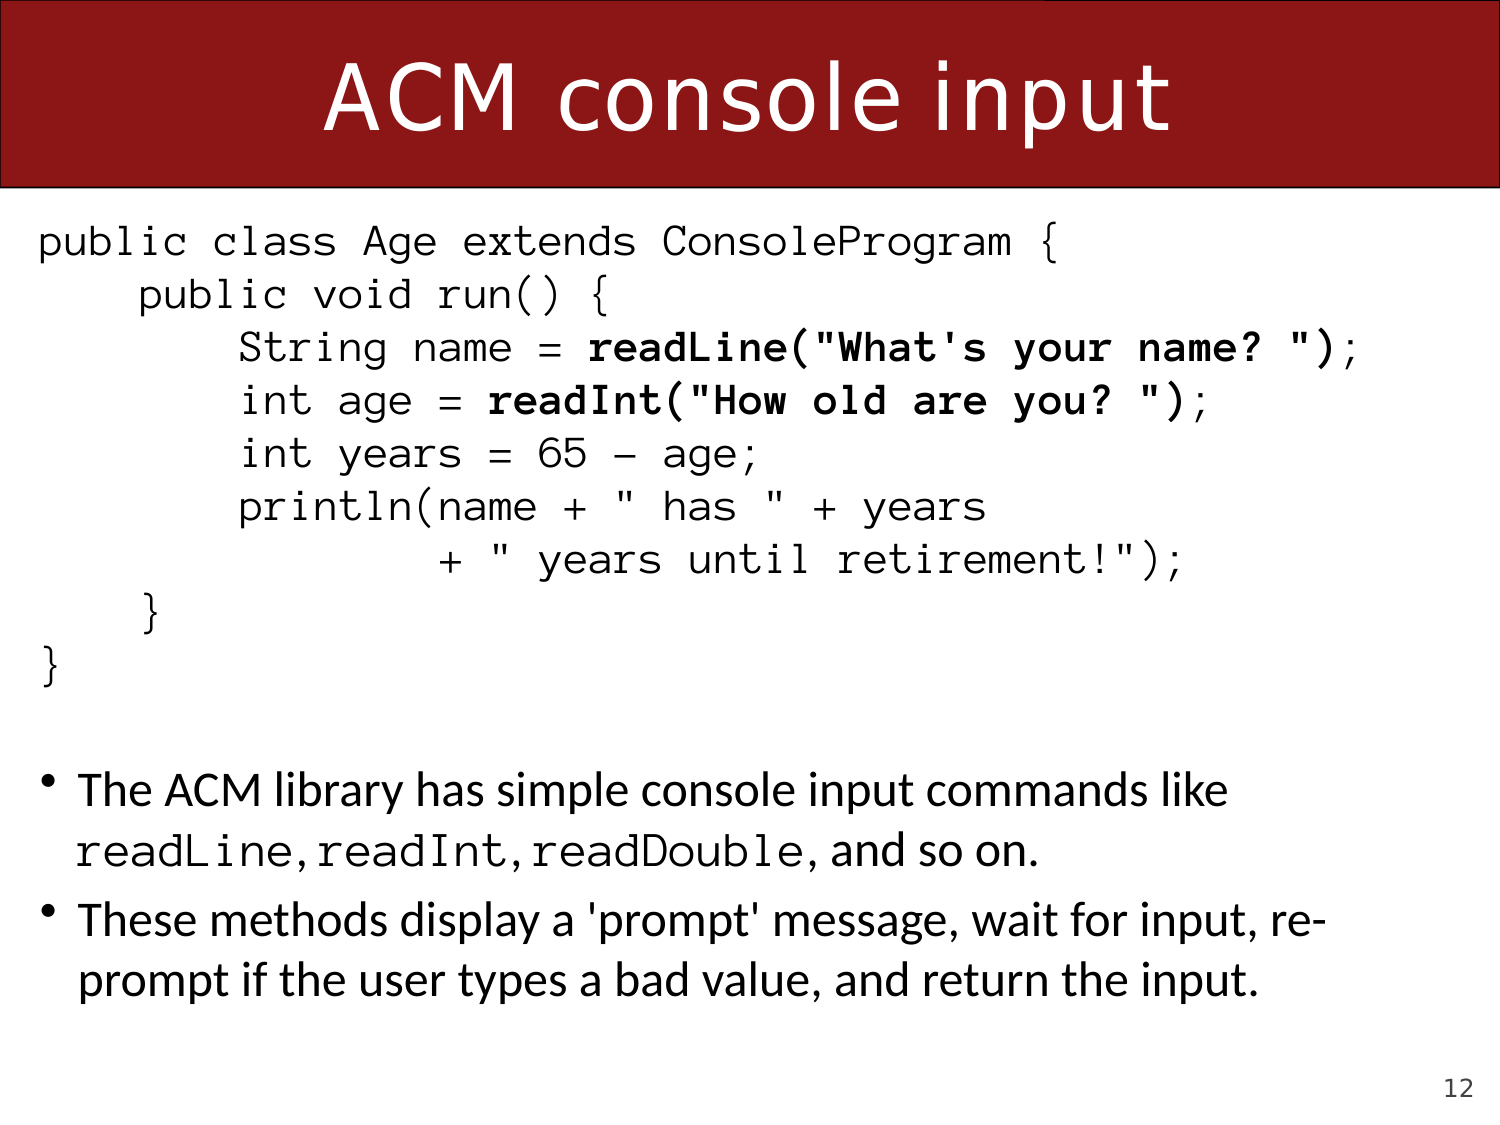

# ACM console input
public class Age extends ConsoleProgram {
    public void run() {
        String name = readLine("What's your name? ");
        int age = readInt("How old are you? ");
        int years = 65 - age;
        println(name + " has " + years
                + " years until retirement!");
    }
}

The ACM library has simple console input commands like readLine, readInt, readDouble, and so on.
These methods display a 'prompt' message, wait for input, re-prompt if the user types a bad value, and return the input.